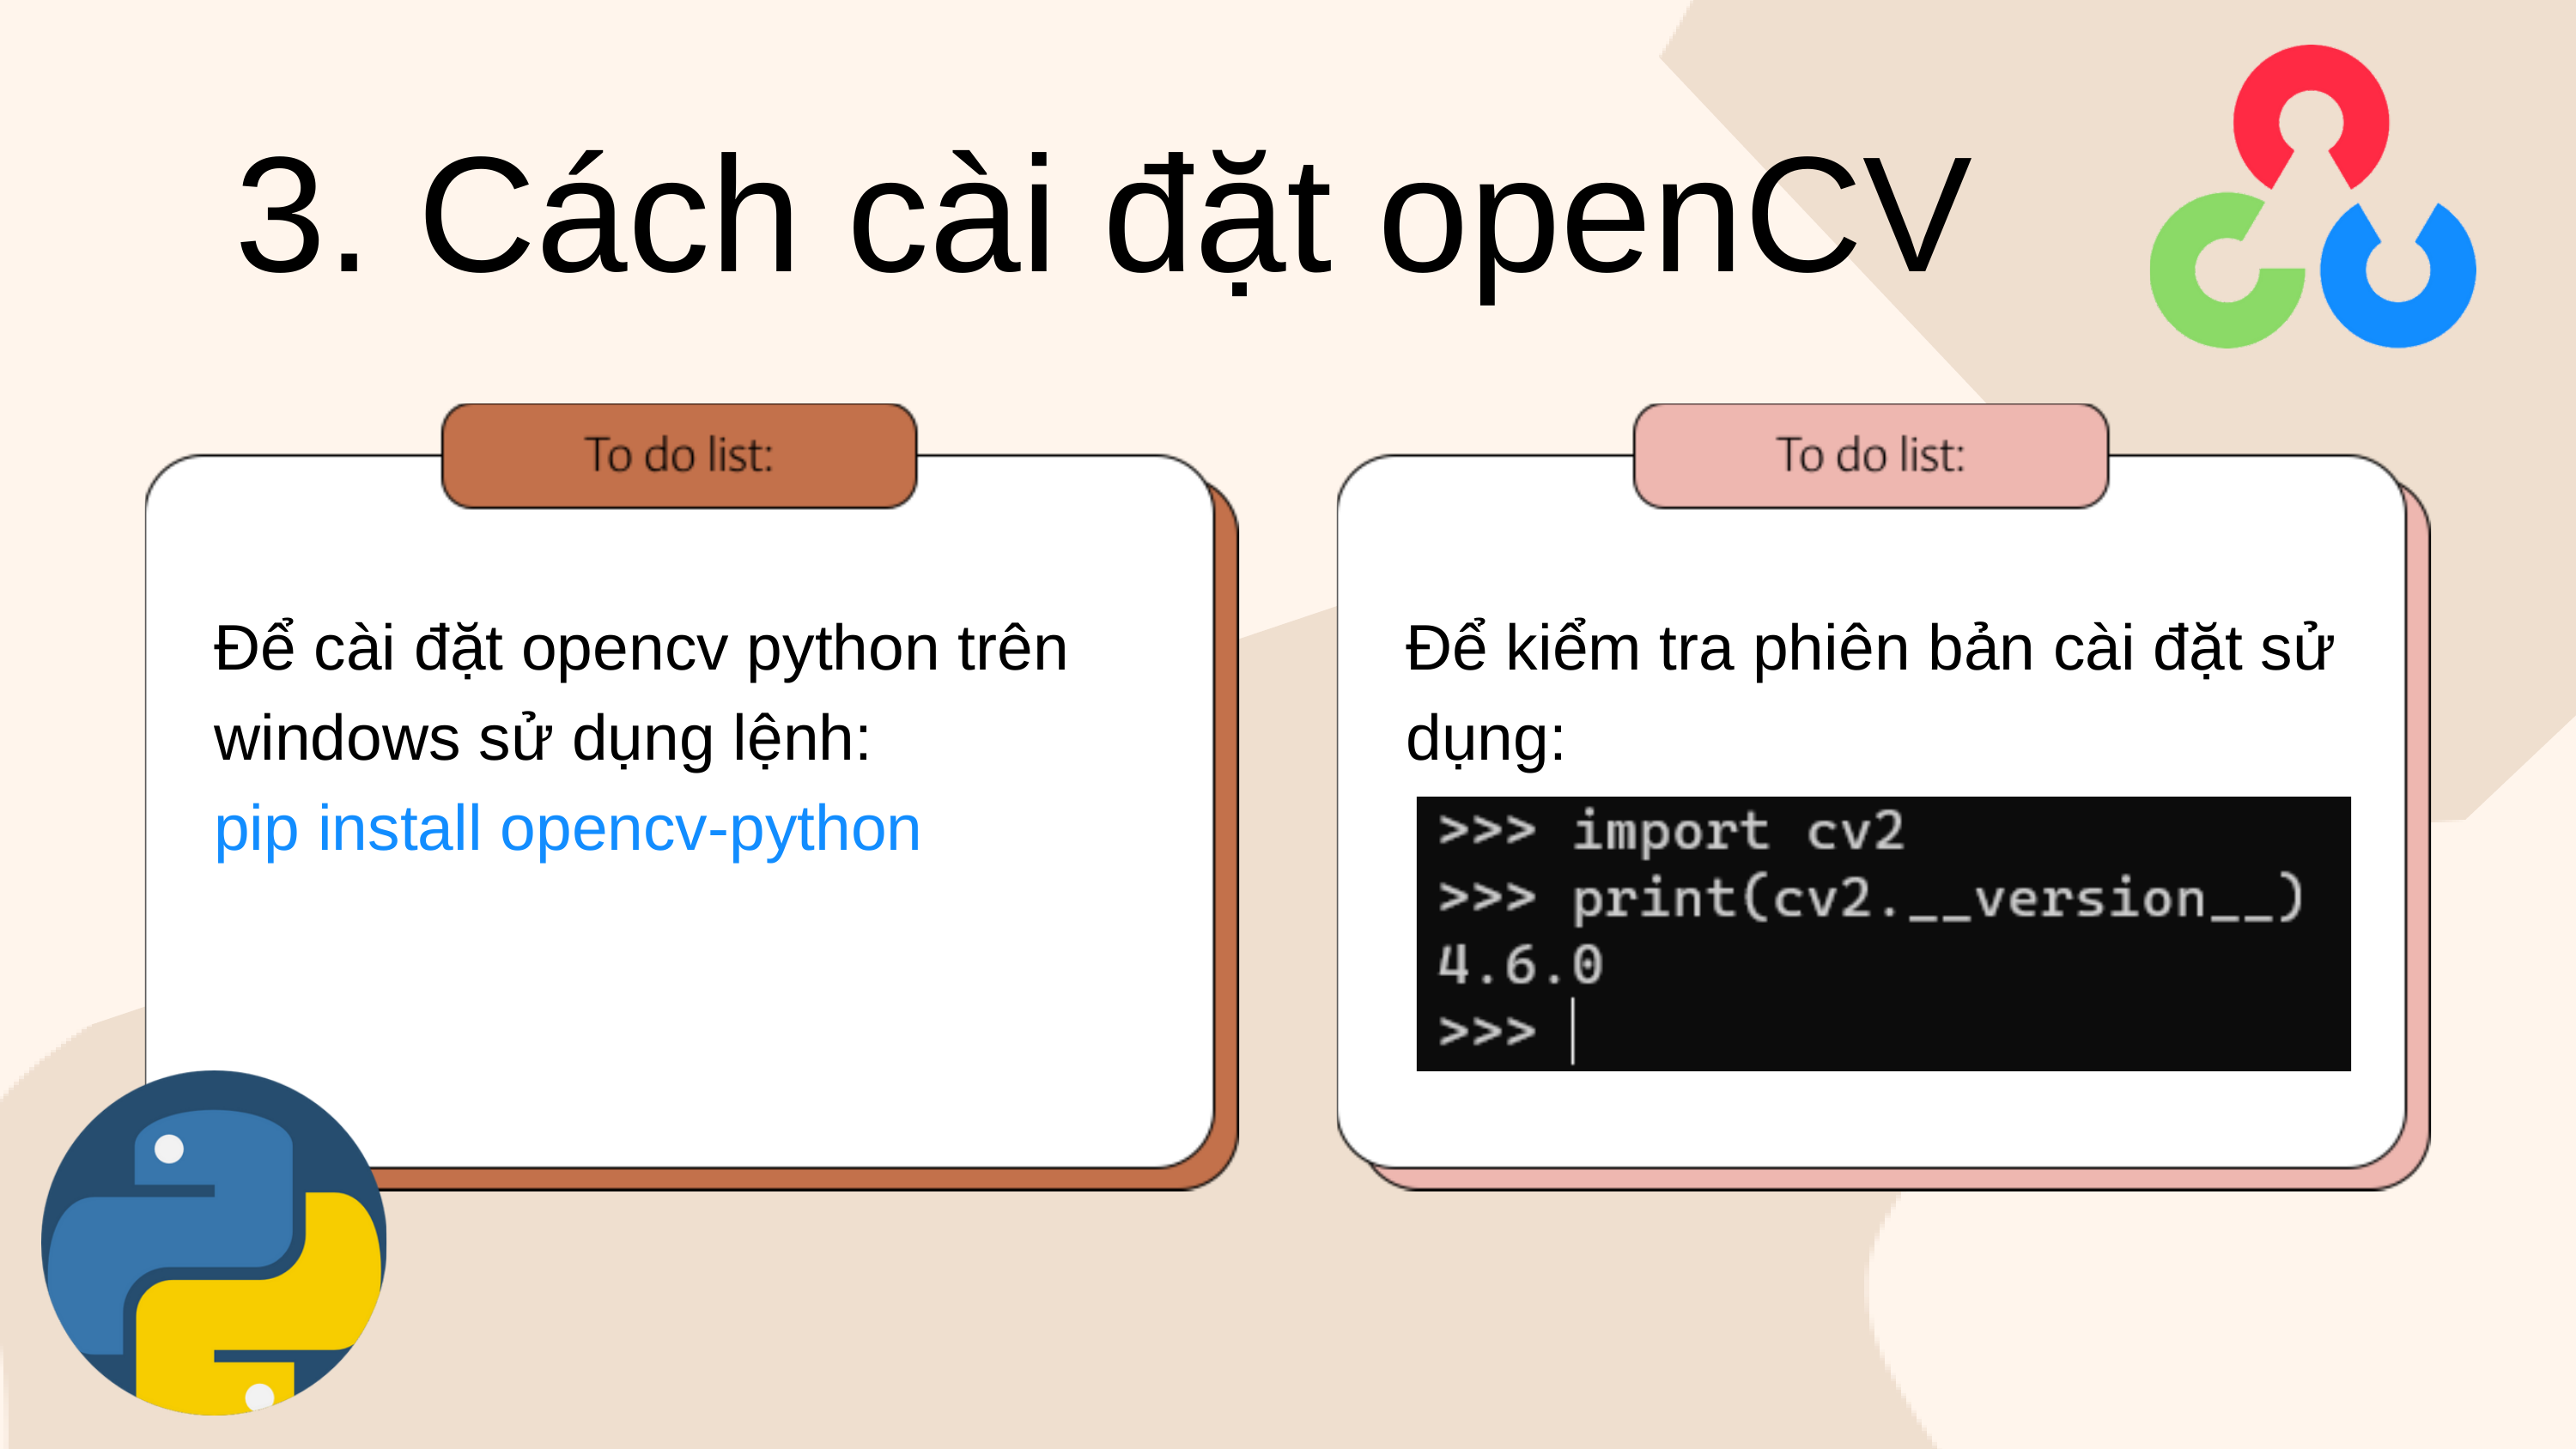

3. Cách cài đặt openCV

Để cài đặt opencv python trên windows sử dụng lệnh:
pip install opencv-python
Để kiểm tra phiên bản cài đặt sử dụng: